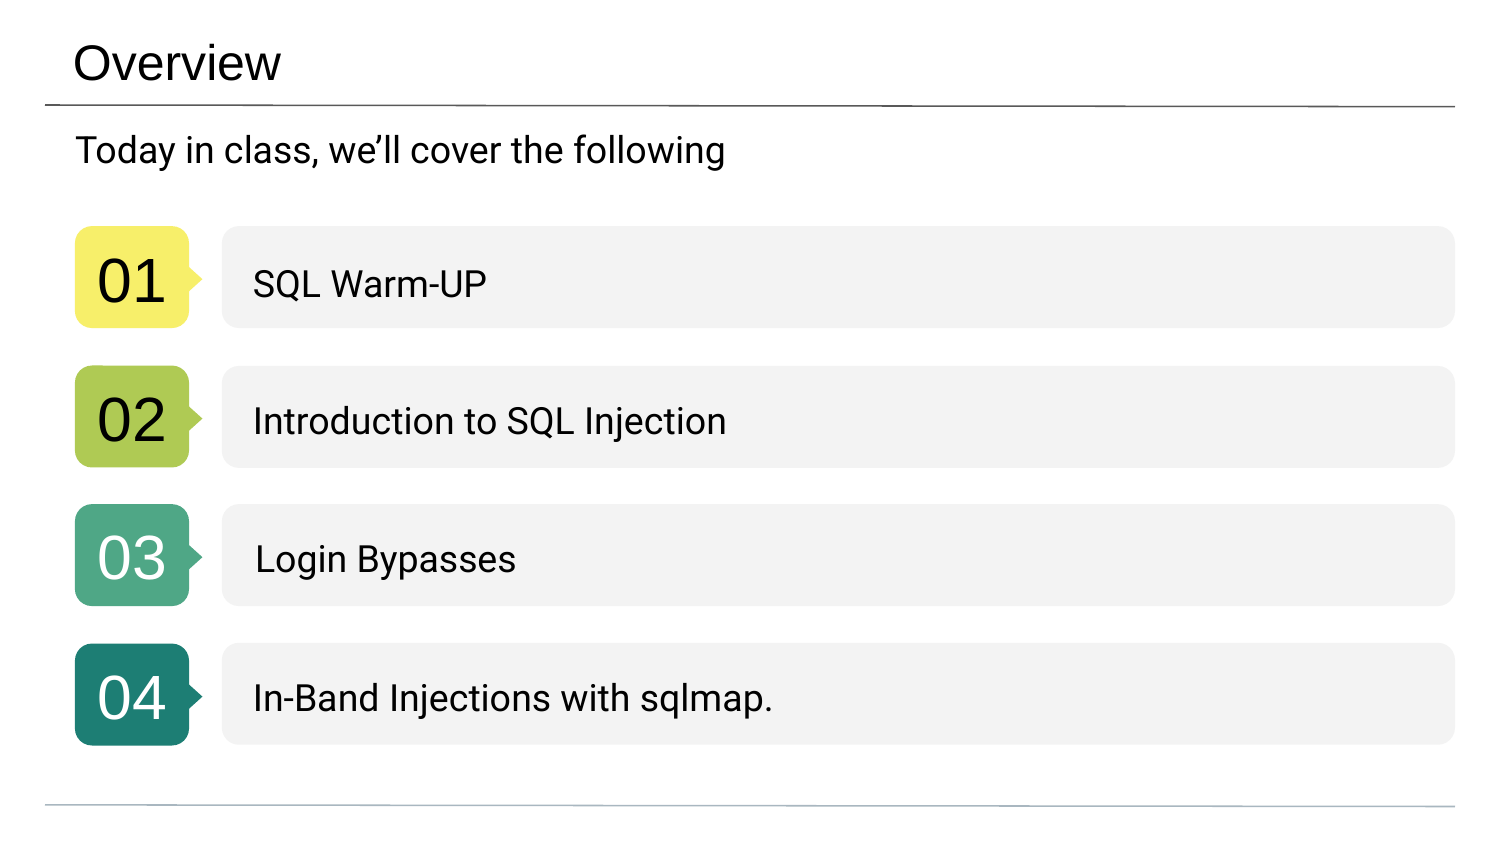

# Overview
Today in class, we’ll cover the following
SQL Warm-UP
Introduction to SQL Injection
Login Bypasses
In-Band Injections with sqlmap.